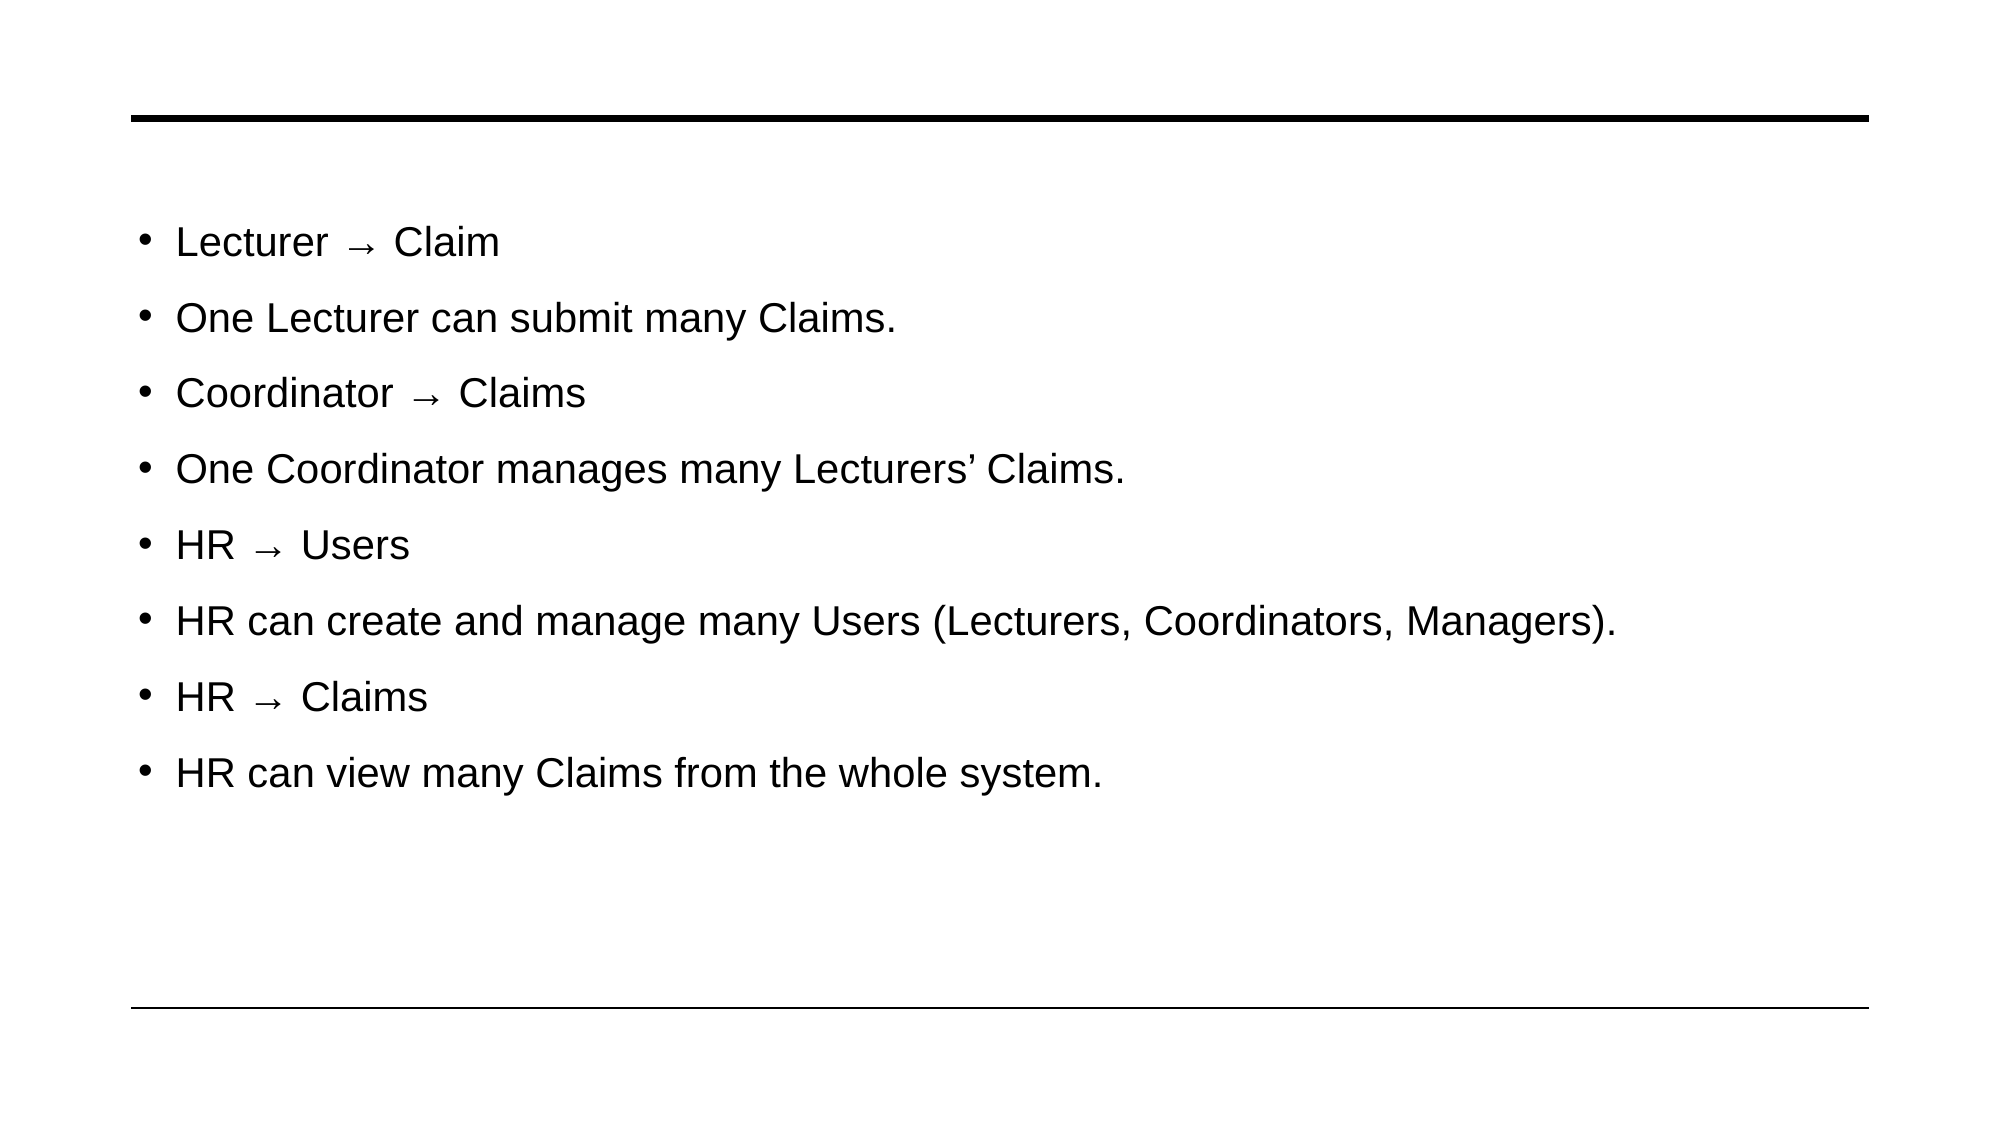

Lecturer → Claim
One Lecturer can submit many Claims.
Coordinator → Claims
One Coordinator manages many Lecturers’ Claims.
HR → Users
HR can create and manage many Users (Lecturers, Coordinators, Managers).
HR → Claims
HR can view many Claims from the whole system.